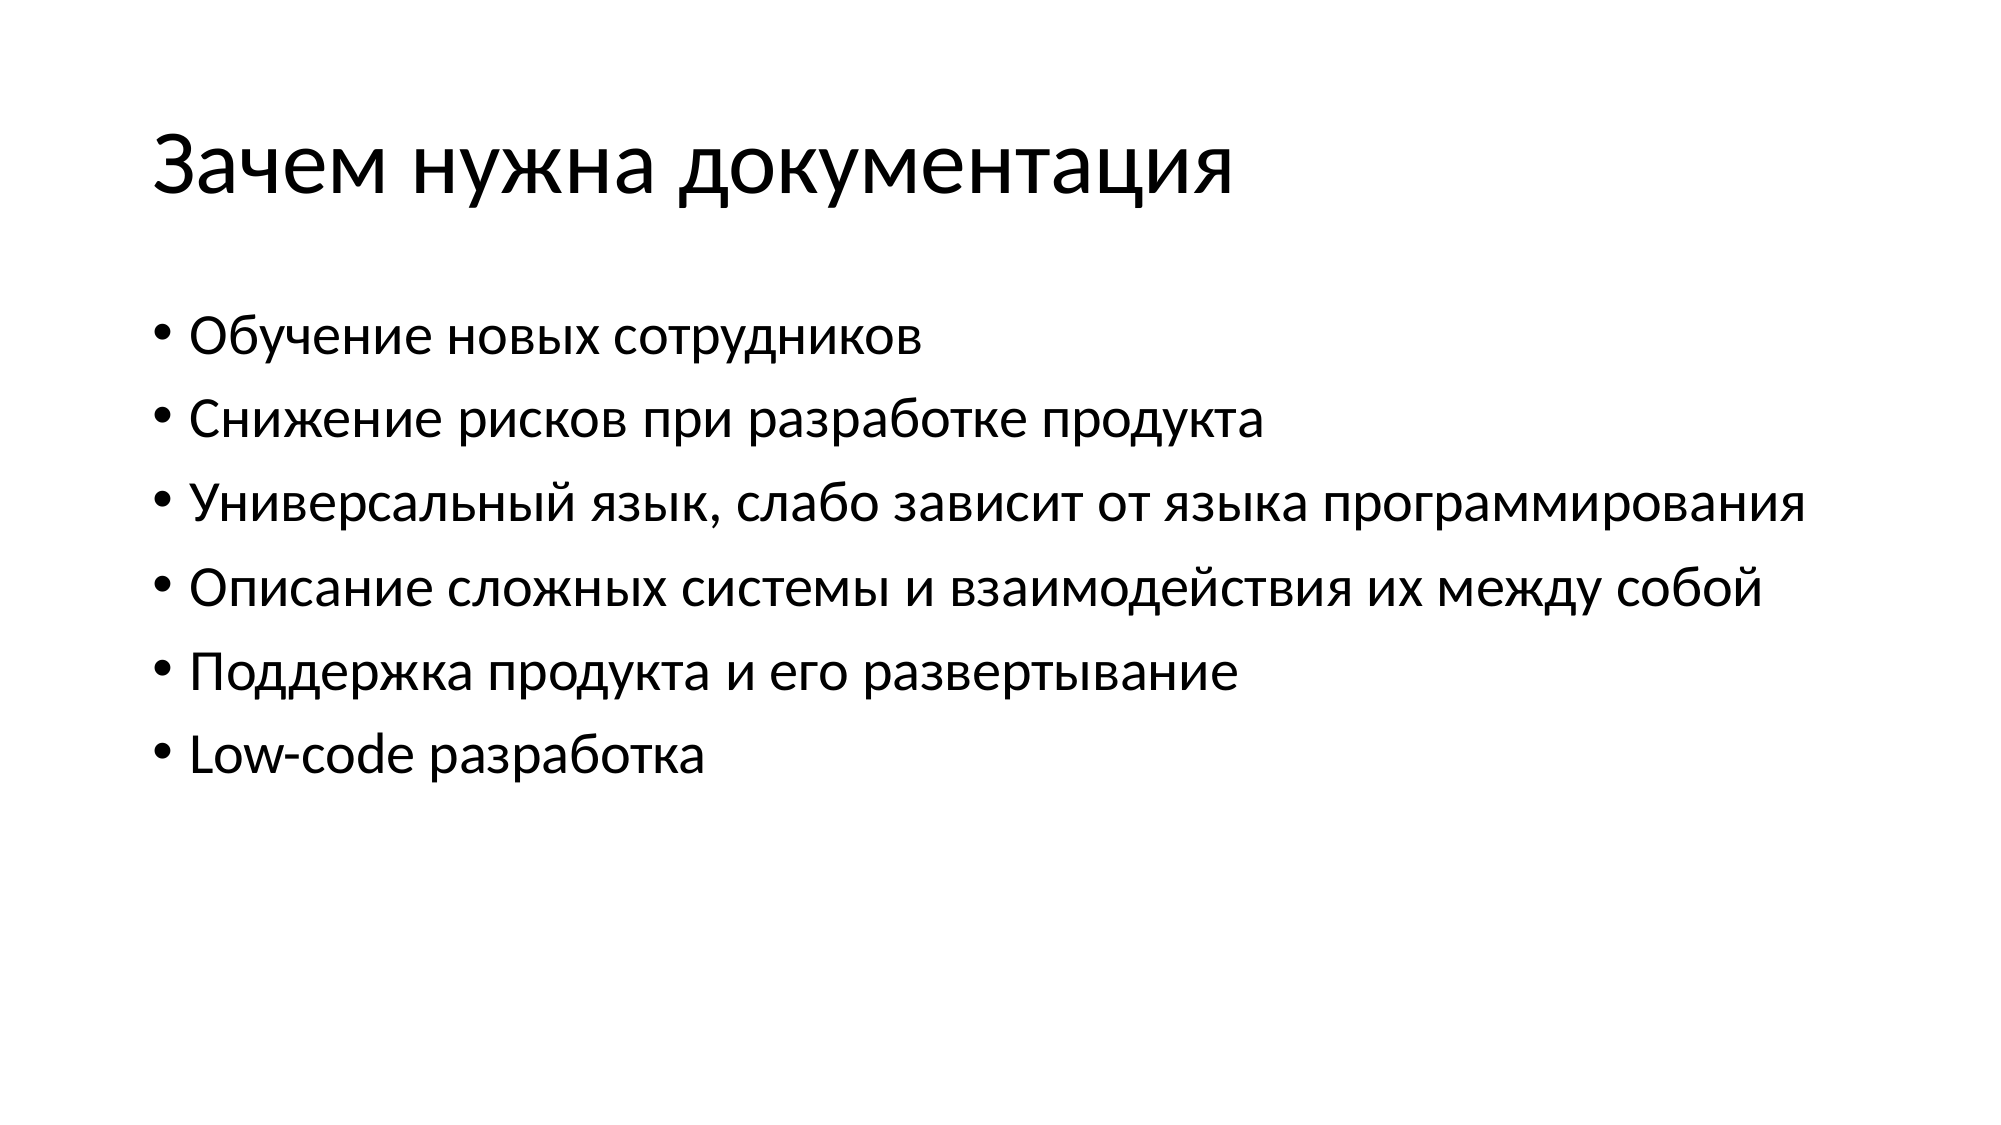

# Зачем нужна документация
Обучение новых сотрудников
Снижение рисков при разработке продукта
Универсальный язык, слабо зависит от языка программирования
Описание сложных системы и взаимодействия их между собой
Поддержка продукта и его развертывание
Low-code разработка